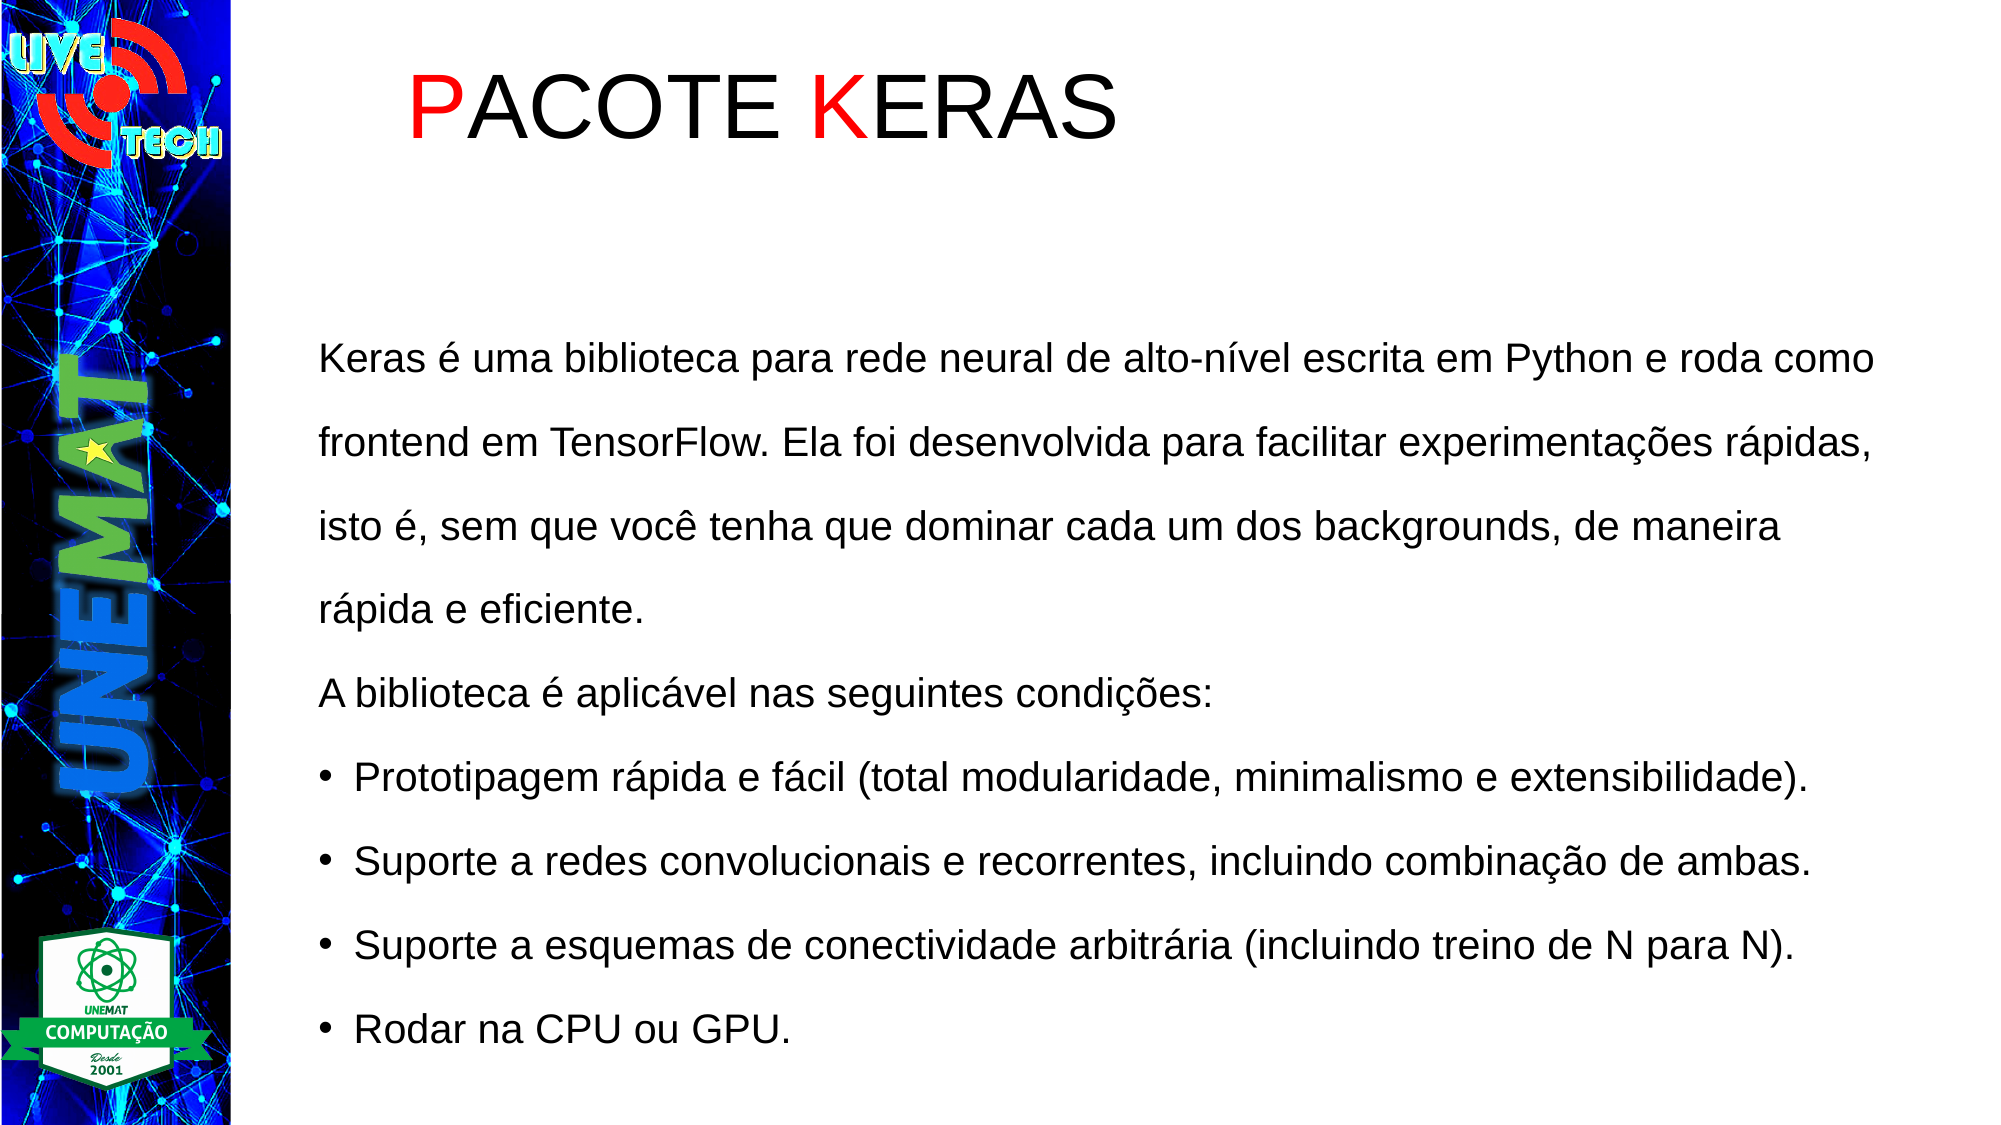

# PACOTE KERAS
Keras é uma biblioteca para rede neural de alto-nível escrita em Python e roda como frontend em TensorFlow. Ela foi desenvolvida para facilitar experimentações rápidas, isto é, sem que você tenha que dominar cada um dos backgrounds, de maneira rápida e eficiente.
A biblioteca é aplicável nas seguintes condições:
Prototipagem rápida e fácil (total modularidade, minimalismo e extensibilidade).
Suporte a redes convolucionais e recorrentes, incluindo combinação de ambas.
Suporte a esquemas de conectividade arbitrária (incluindo treino de N para N).
Rodar na CPU ou GPU.